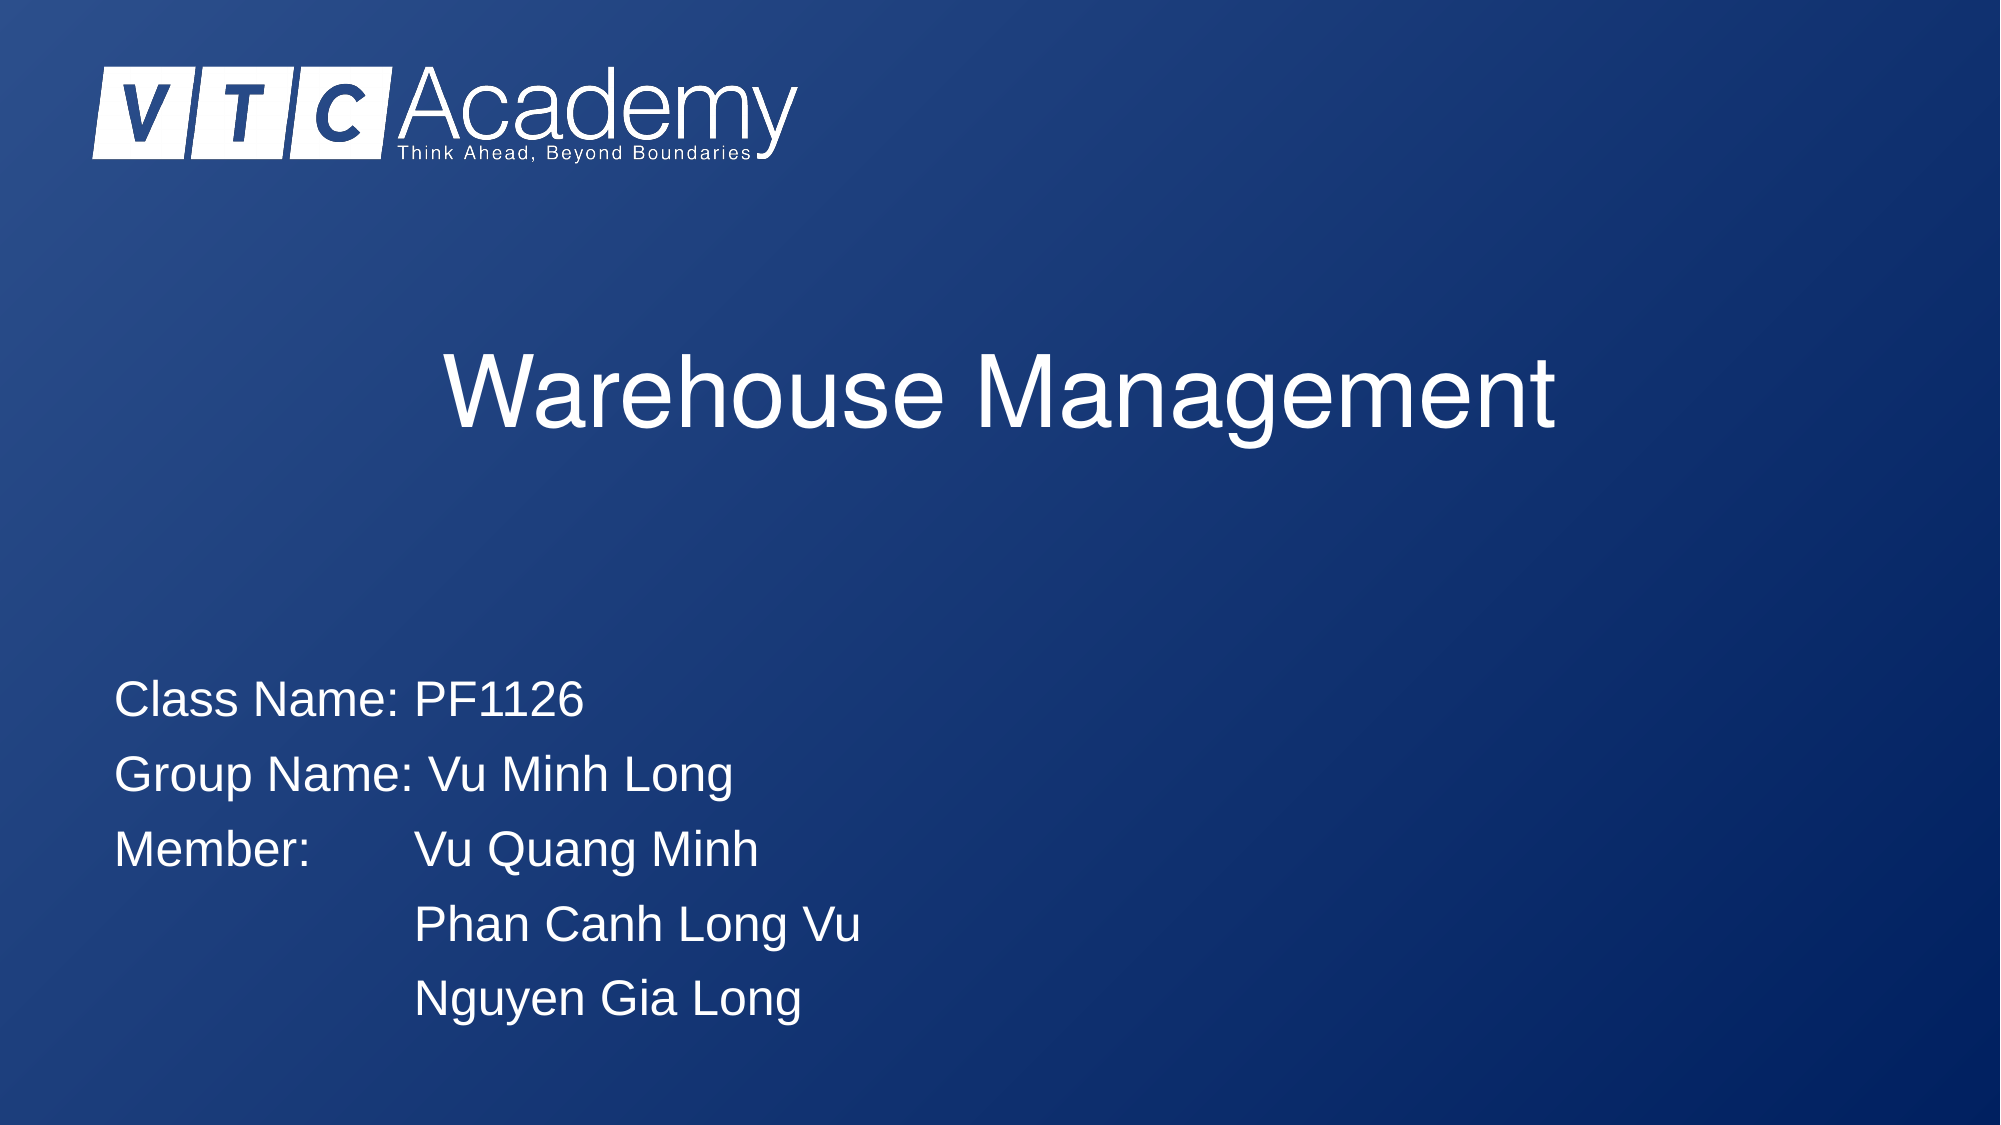

# Warehouse Management
Class Name:	PF1126
Group Name: Vu Minh Long
Member: 	Vu Quang Minh
		Phan Canh Long Vu
		Nguyen Gia Long